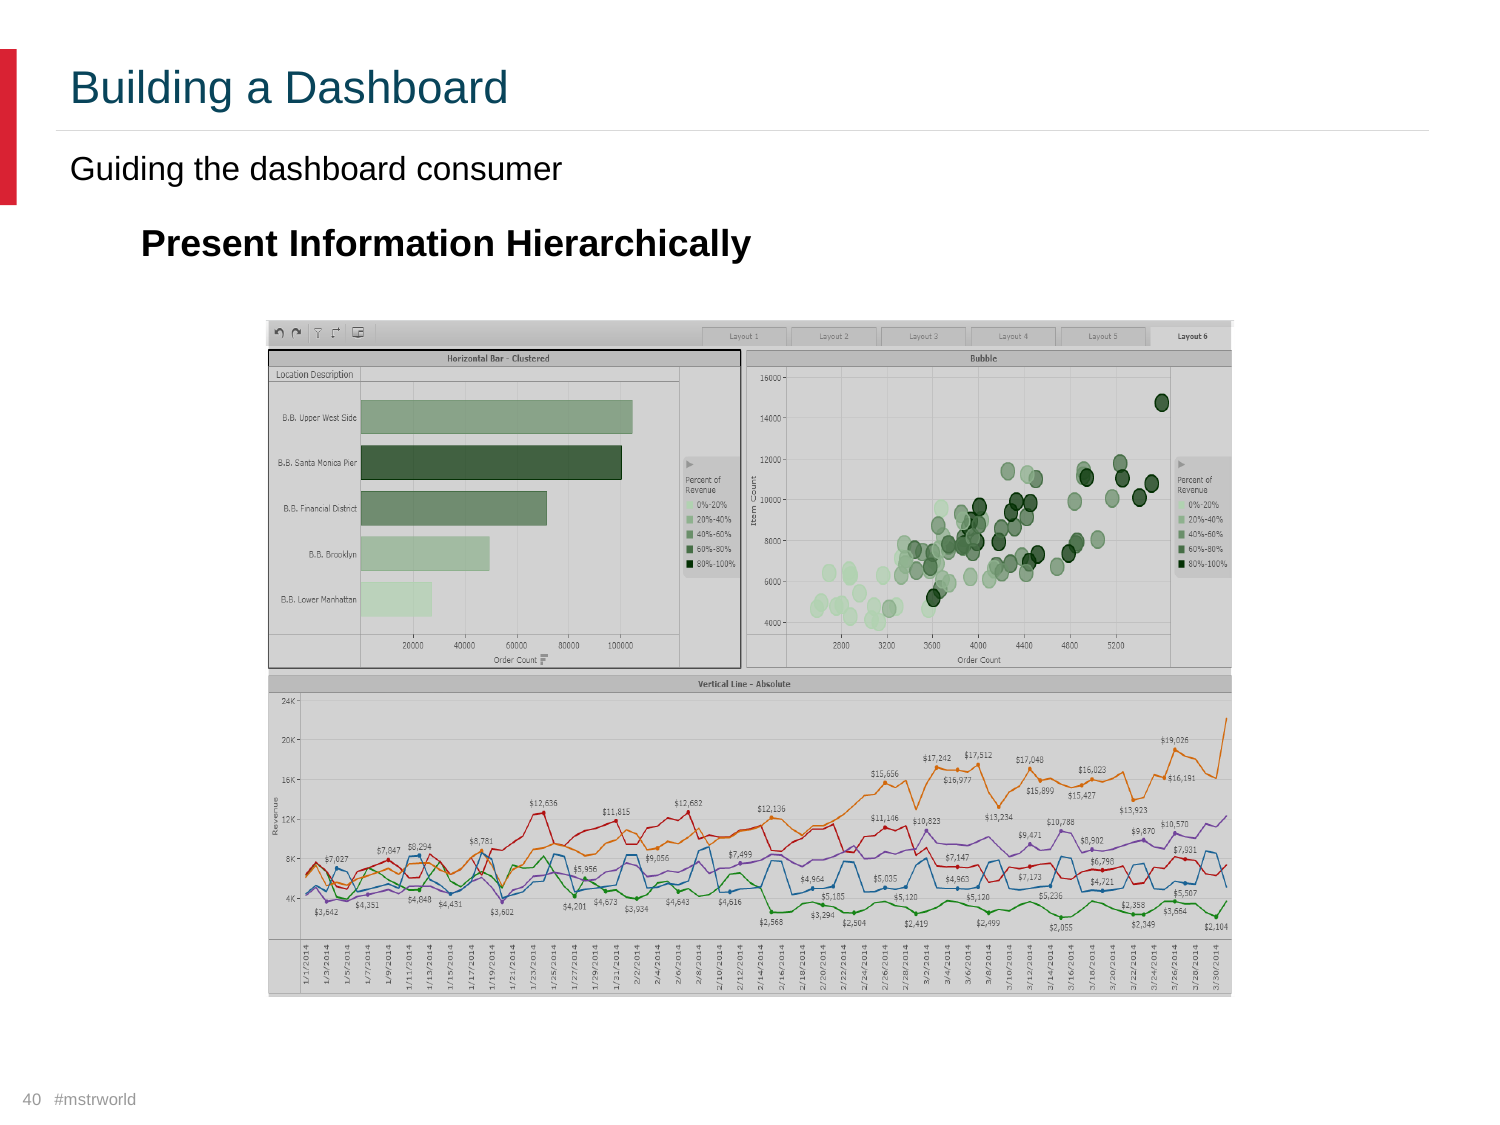

Building a Dashboard

Guiding the dashboard consumer
Present
Information Hierarchically

40  #mstrworld